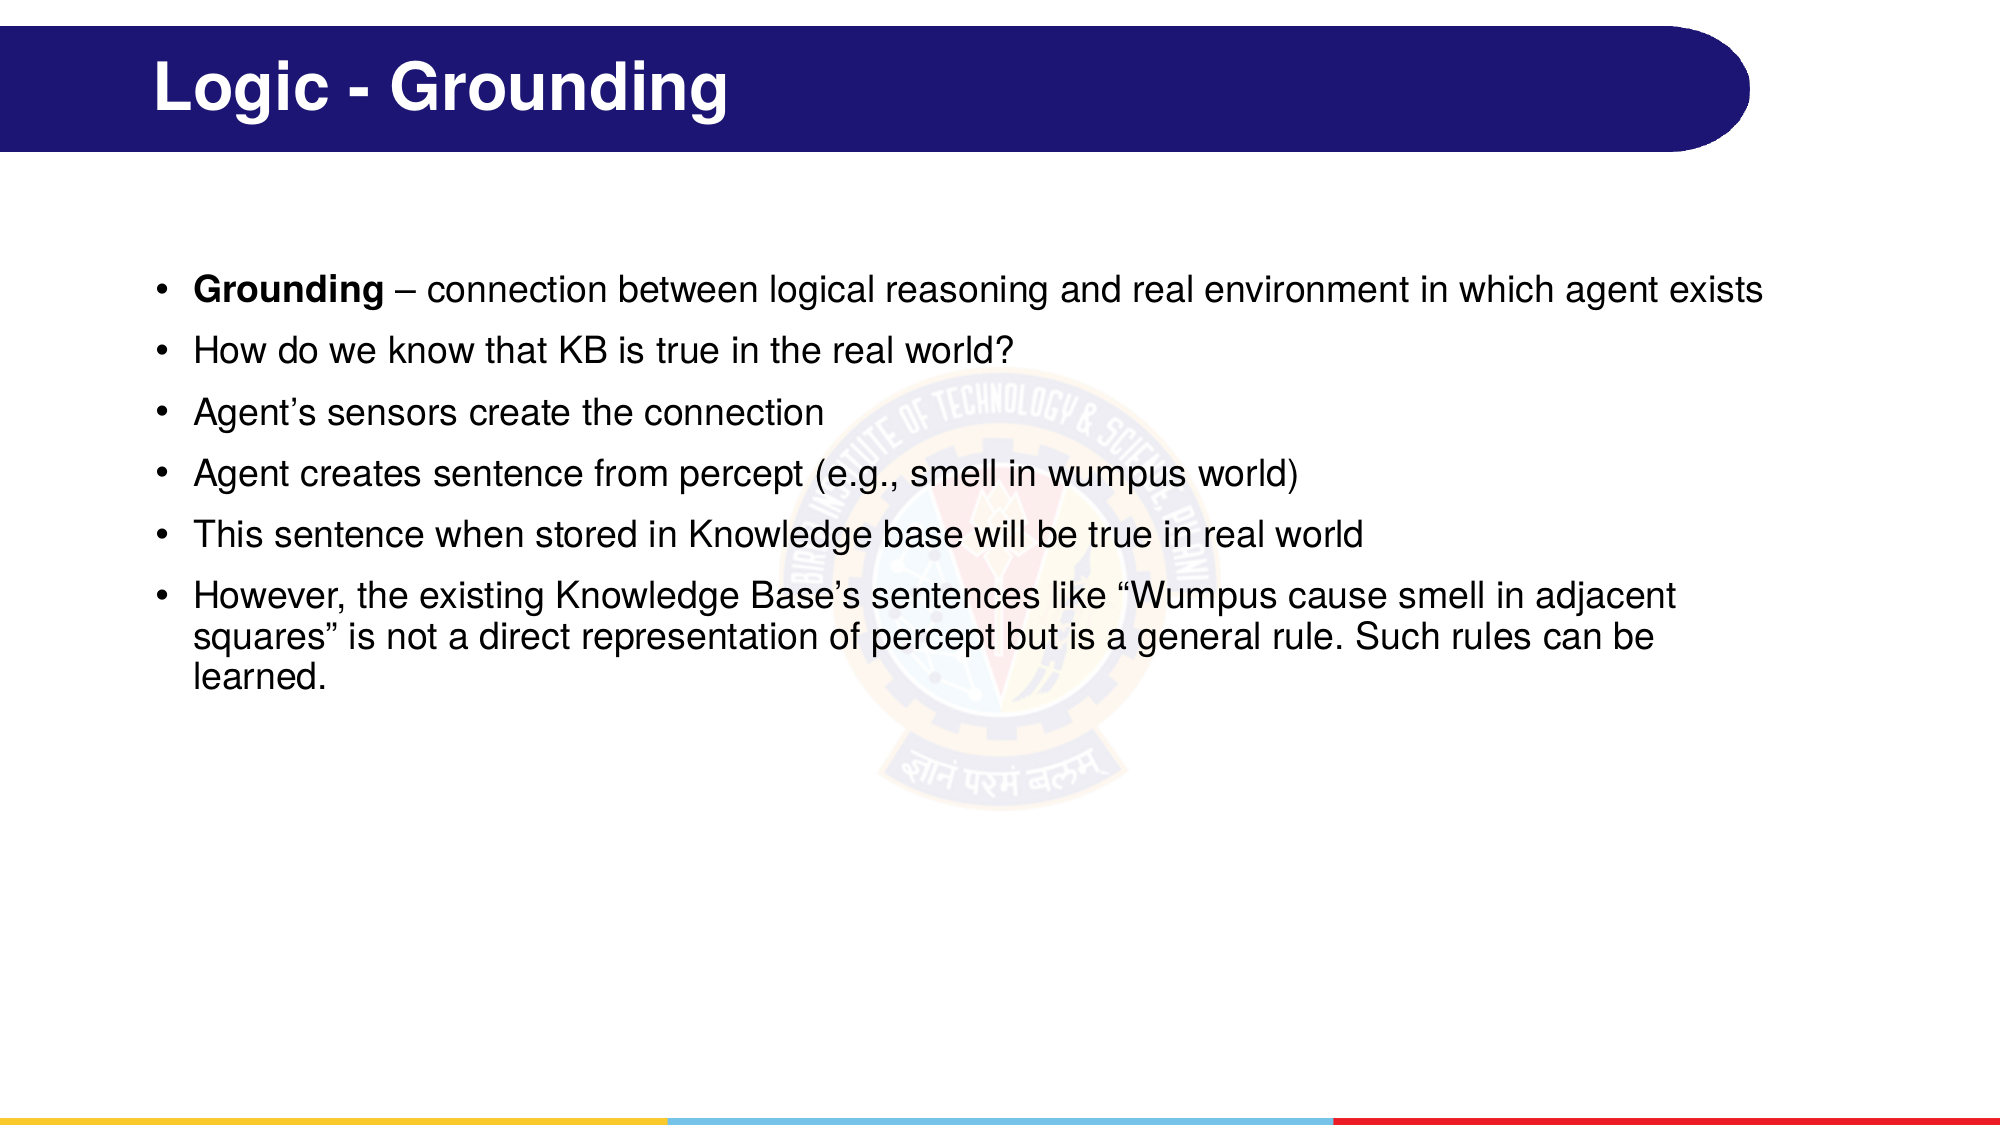

# Logic - Grounding

Grounding – connection between logical reasoning and real environment in which agent exists
How do we know that KB is true in the real world?
Agent’s sensors create the connection
Agent creates sentence from percept (e.g., smell in wumpus world)
This sentence when stored in Knowledge base will be true in real world
However, the existing Knowledge Base’s sentences like “Wumpus cause smell in adjacent squares” is not a direct representation of percept but is a general rule. Such rules can be learned.